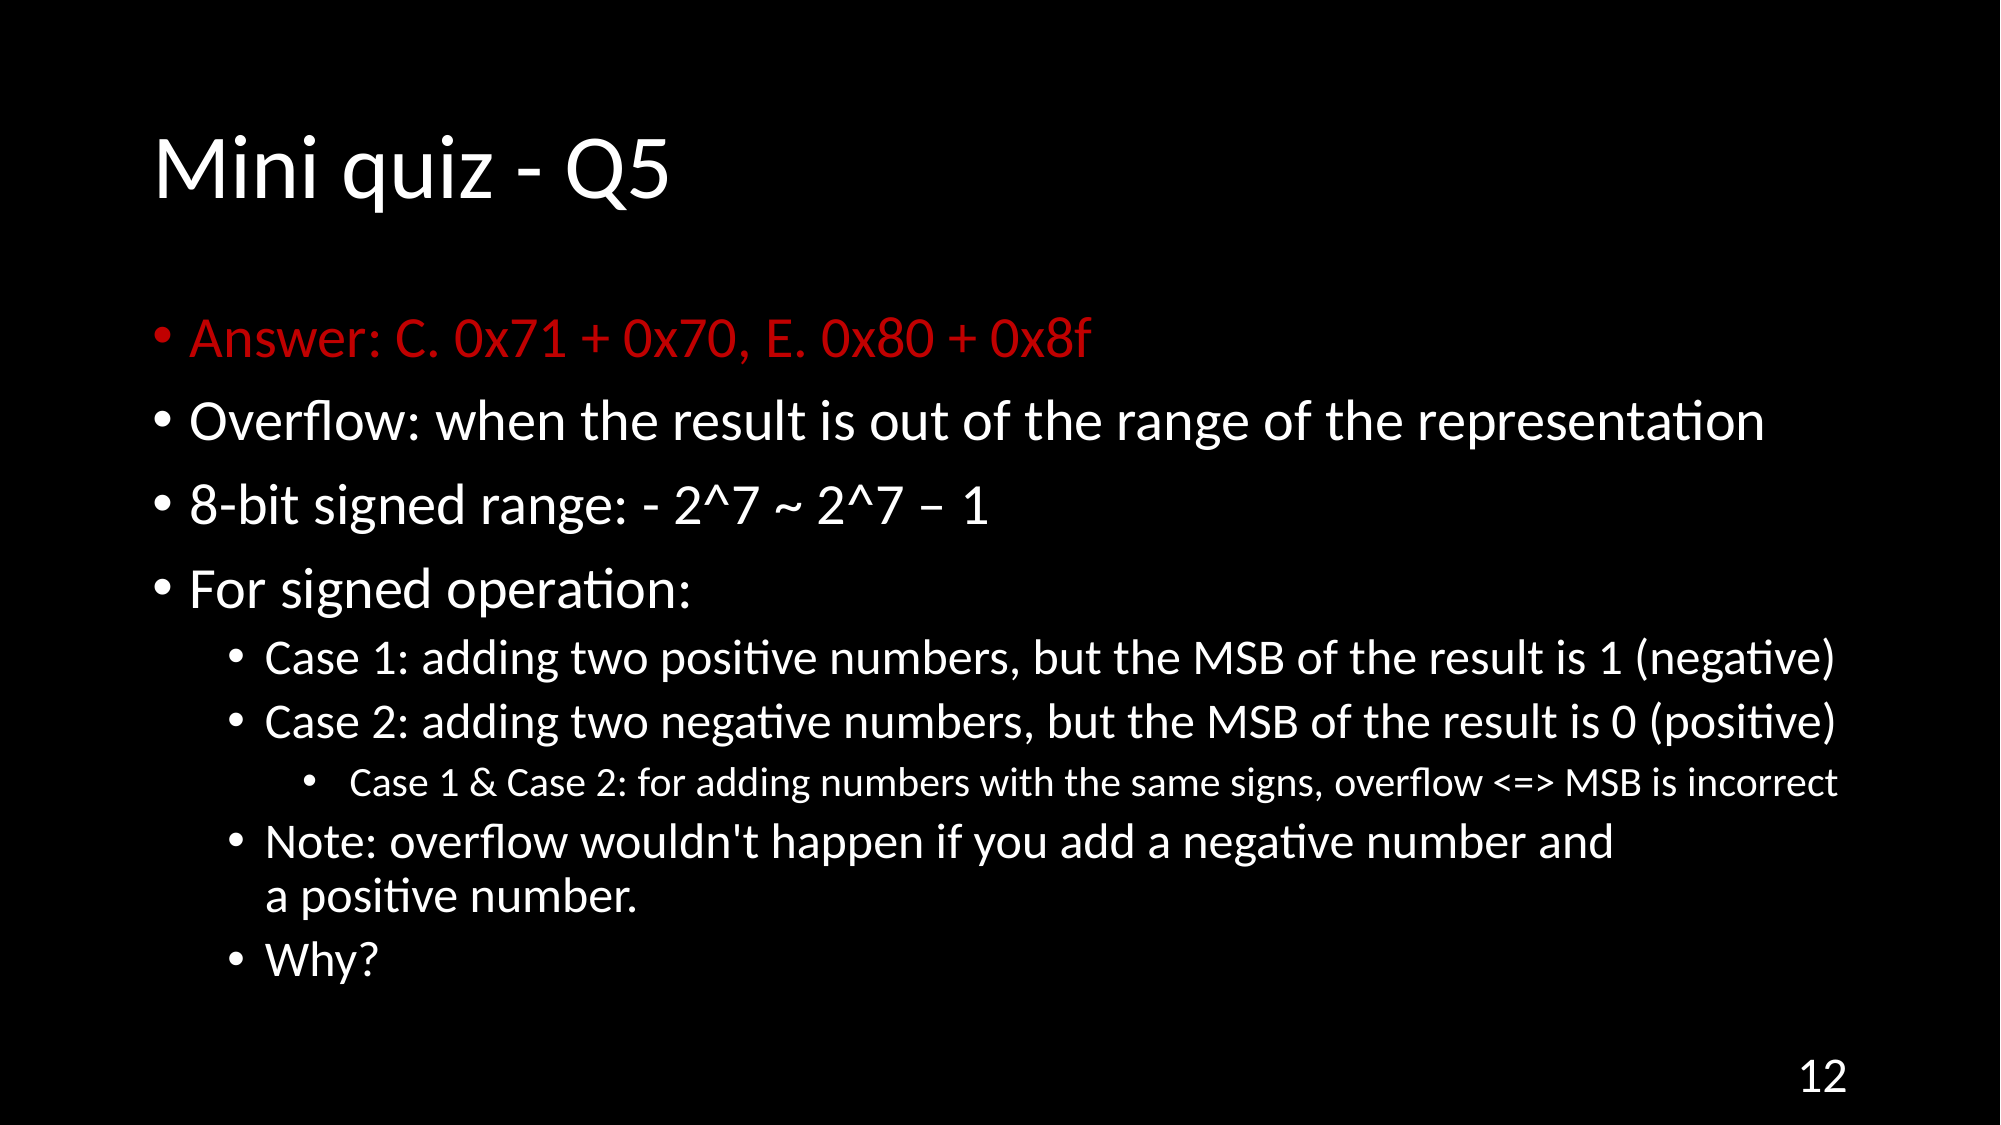

# Mini quiz - Q5
Answer: C. 0x71 + 0x70, E. 0x80 + 0x8f
Overflow: when the result is out of the range of the representation
8-bit signed range: - 2^7 ~ 2^7 – 1
For signed operation:
Case 1: adding two positive numbers, but the MSB of the result is 1 (negative)
Case 2: adding two negative numbers, but the MSB of the result is 0 (positive)
 Case 1 & Case 2: for adding numbers with the same signs, overflow <=> MSB is incorrect
Note: overflow wouldn't happen if you add a negative number and a positive number.
Why?

12